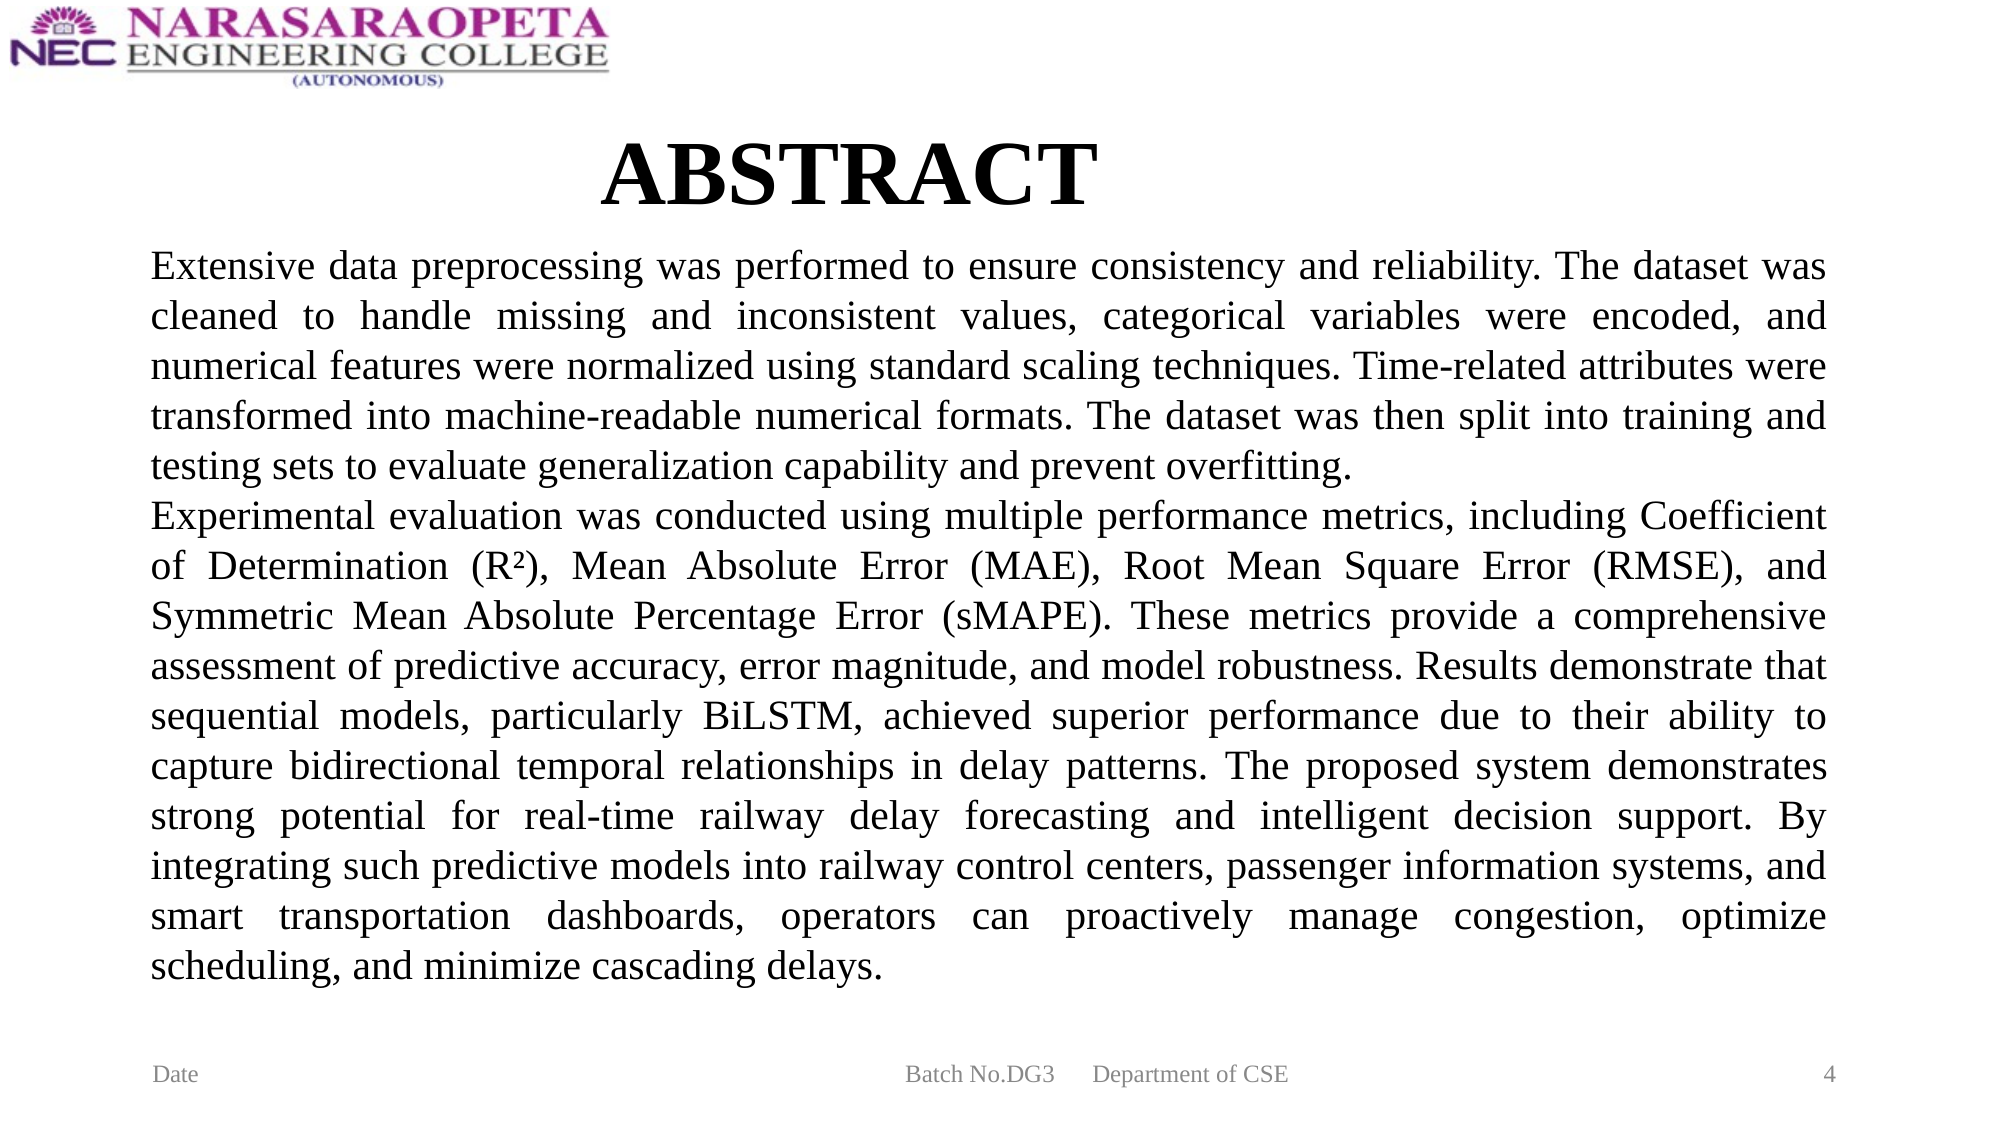

# ABSTRACT
Extensive data preprocessing was performed to ensure consistency and reliability. The dataset was cleaned to handle missing and inconsistent values, categorical variables were encoded, and numerical features were normalized using standard scaling techniques. Time-related attributes were transformed into machine-readable numerical formats. The dataset was then split into training and testing sets to evaluate generalization capability and prevent overfitting.
Experimental evaluation was conducted using multiple performance metrics, including Coefficient of Determination (R²), Mean Absolute Error (MAE), Root Mean Square Error (RMSE), and Symmetric Mean Absolute Percentage Error (sMAPE). These metrics provide a comprehensive assessment of predictive accuracy, error magnitude, and model robustness. Results demonstrate that sequential models, particularly BiLSTM, achieved superior performance due to their ability to capture bidirectional temporal relationships in delay patterns. The proposed system demonstrates strong potential for real-time railway delay forecasting and intelligent decision support. By integrating such predictive models into railway control centers, passenger information systems, and smart transportation dashboards, operators can proactively manage congestion, optimize scheduling, and minimize cascading delays.
Date
Batch No.DG3      Department of CSE

4